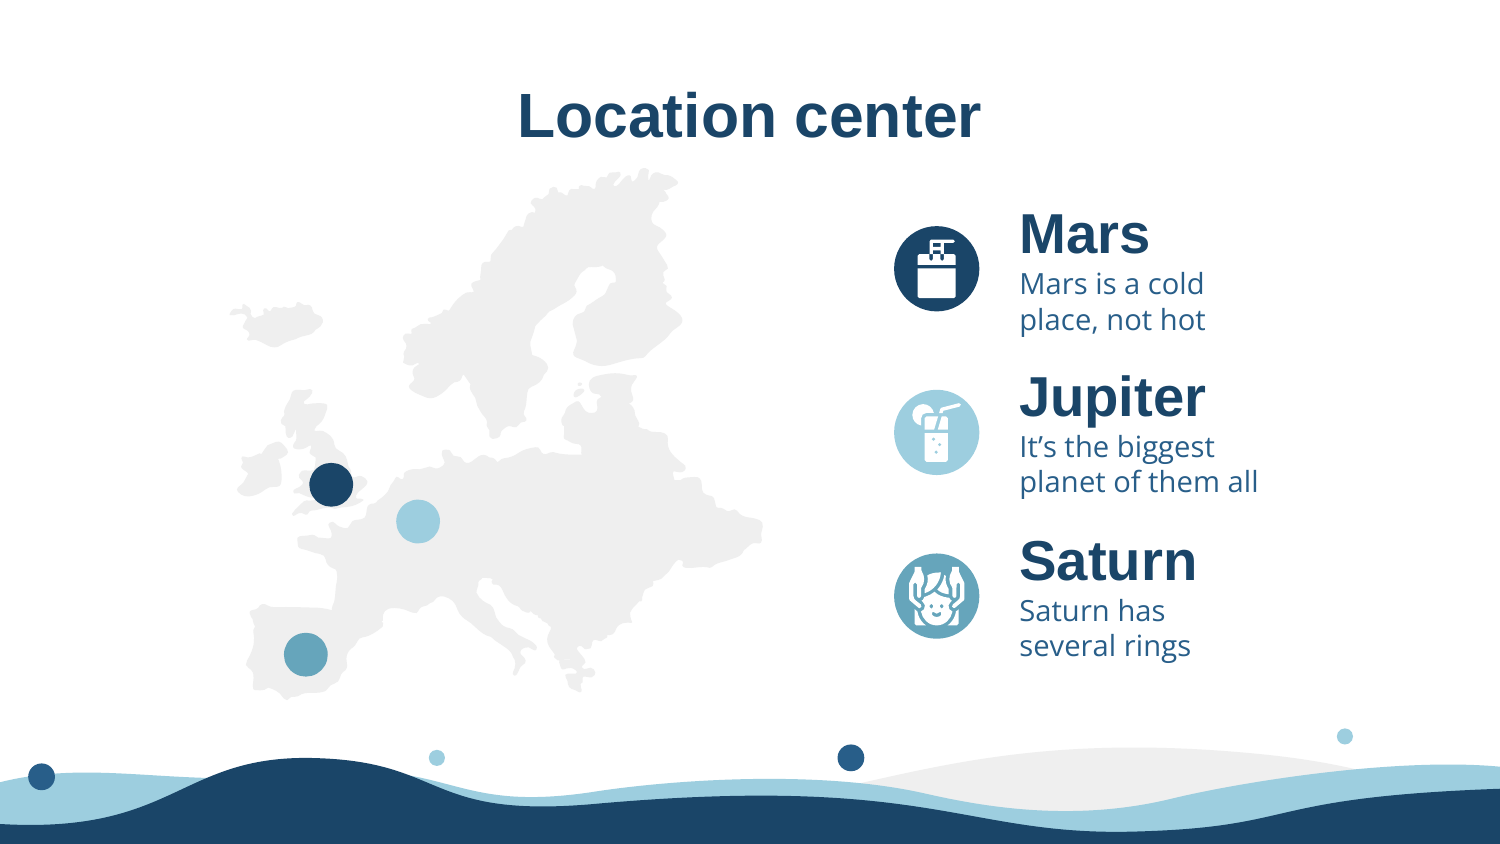

# Location center

Mars

Mars is a cold place, not hot
Jupiter

It’s the biggest planet of them all

Saturn

Saturn has several rings